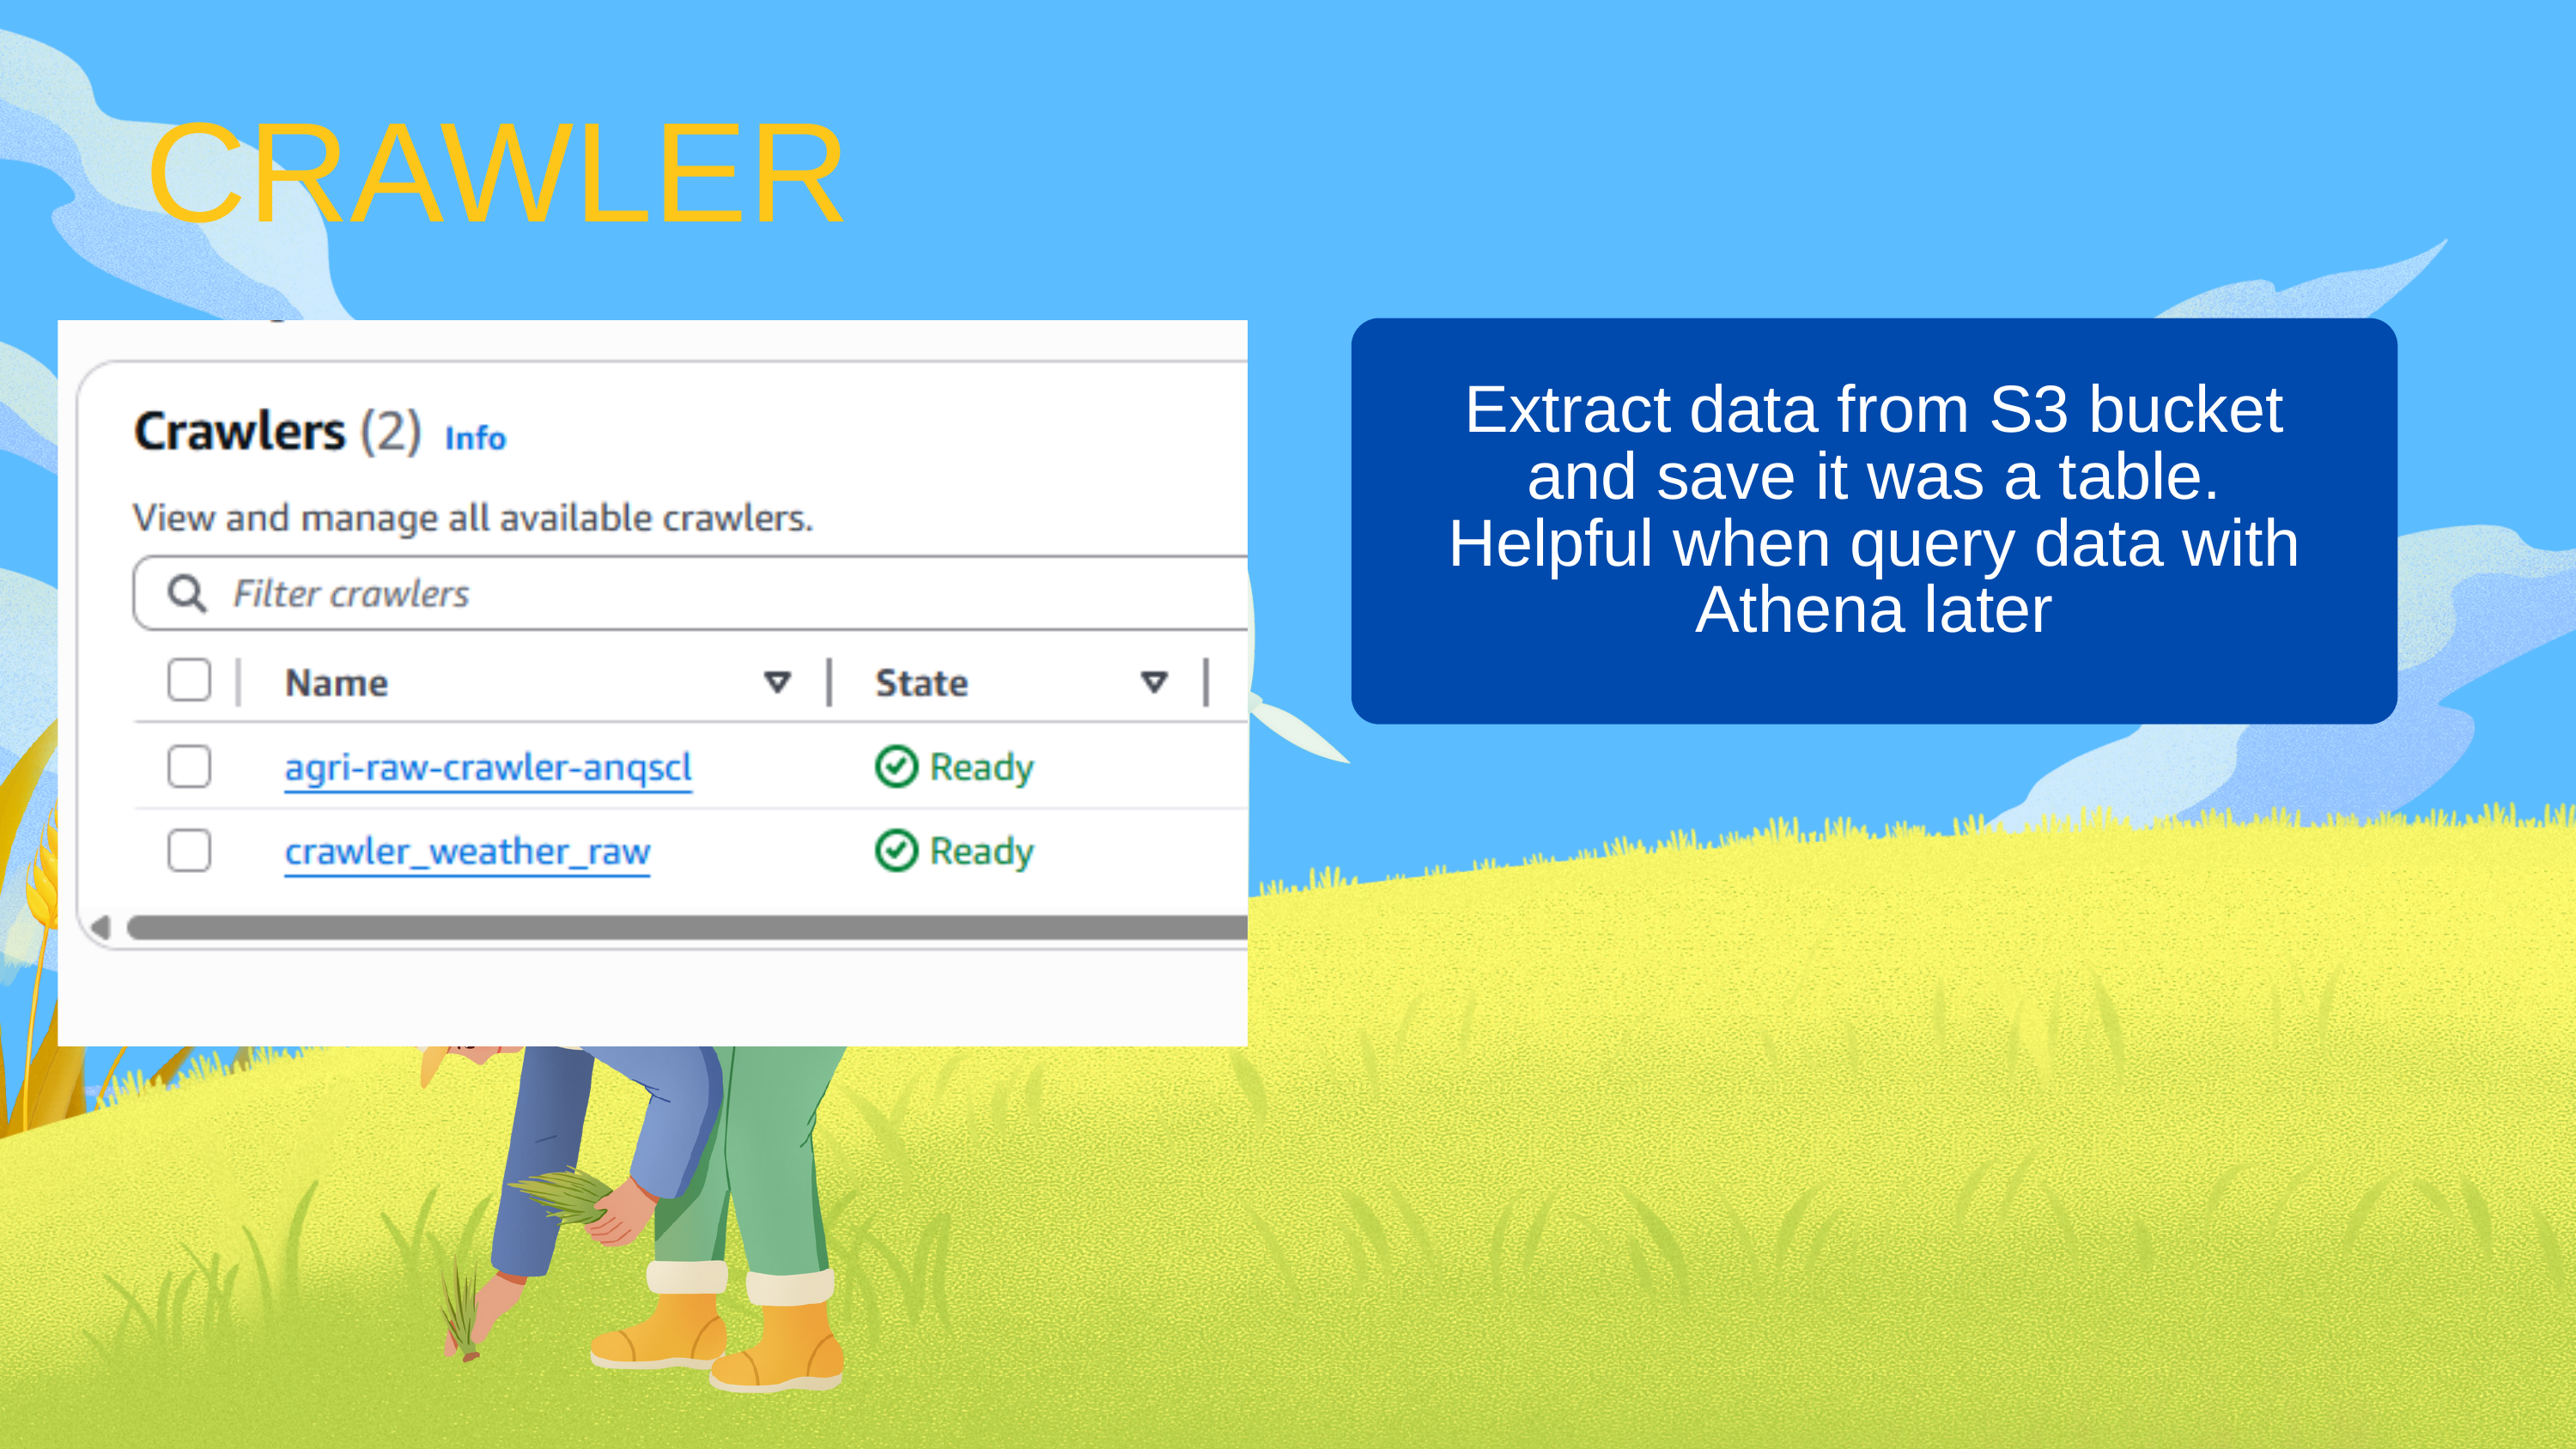

CRAWLER

Extract data from S3 bucket and save it was a table. Helpful when query data with Athena later